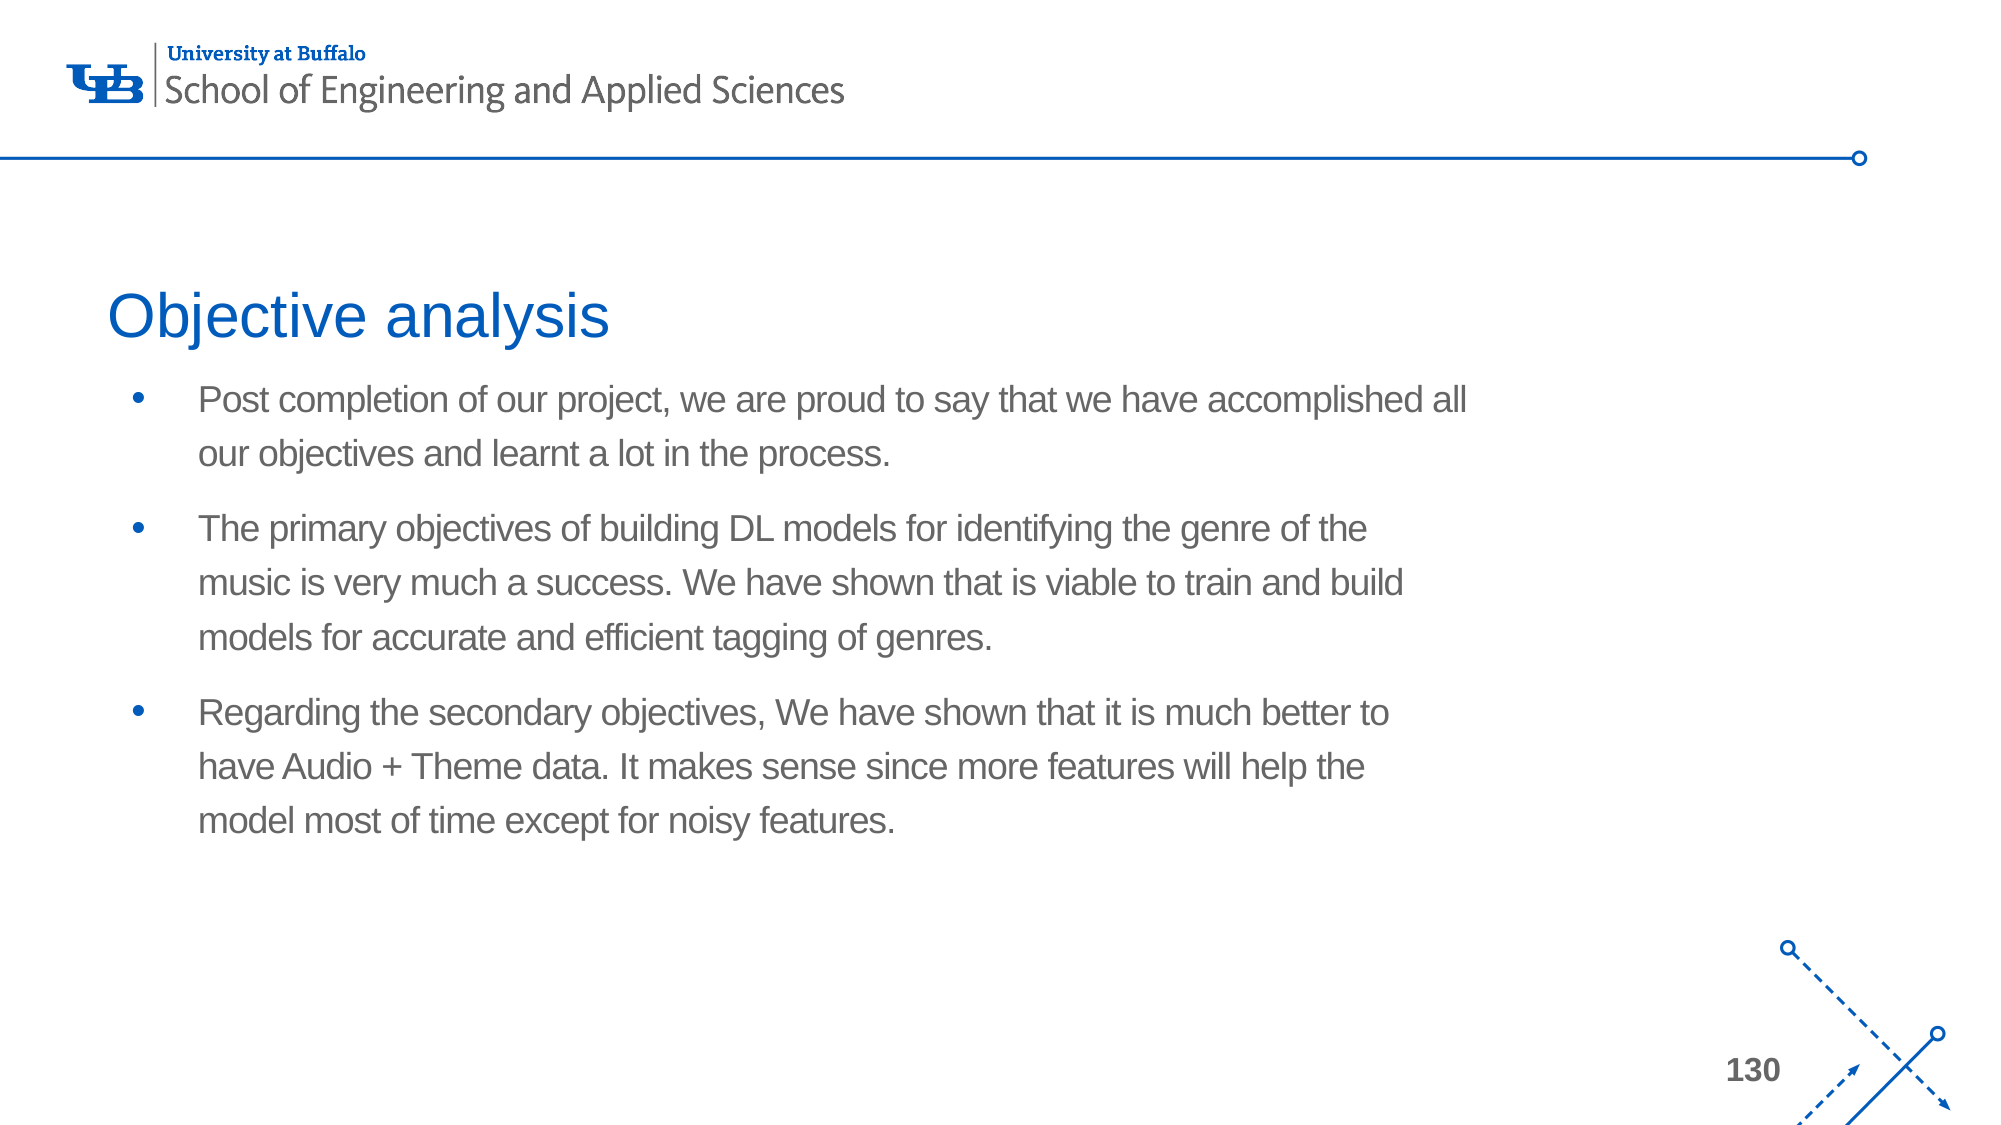

# Objective analysis
Post completion of our project, we are proud to say that we have accomplished all our objectives and learnt a lot in the process.
The primary objectives of building DL models for identifying the genre of the music is very much a success. We have shown that is viable to train and build models for accurate and efficient tagging of genres.
Regarding the secondary objectives, We have shown that it is much better to have Audio + Theme data. It makes sense since more features will help the model most of time except for noisy features.